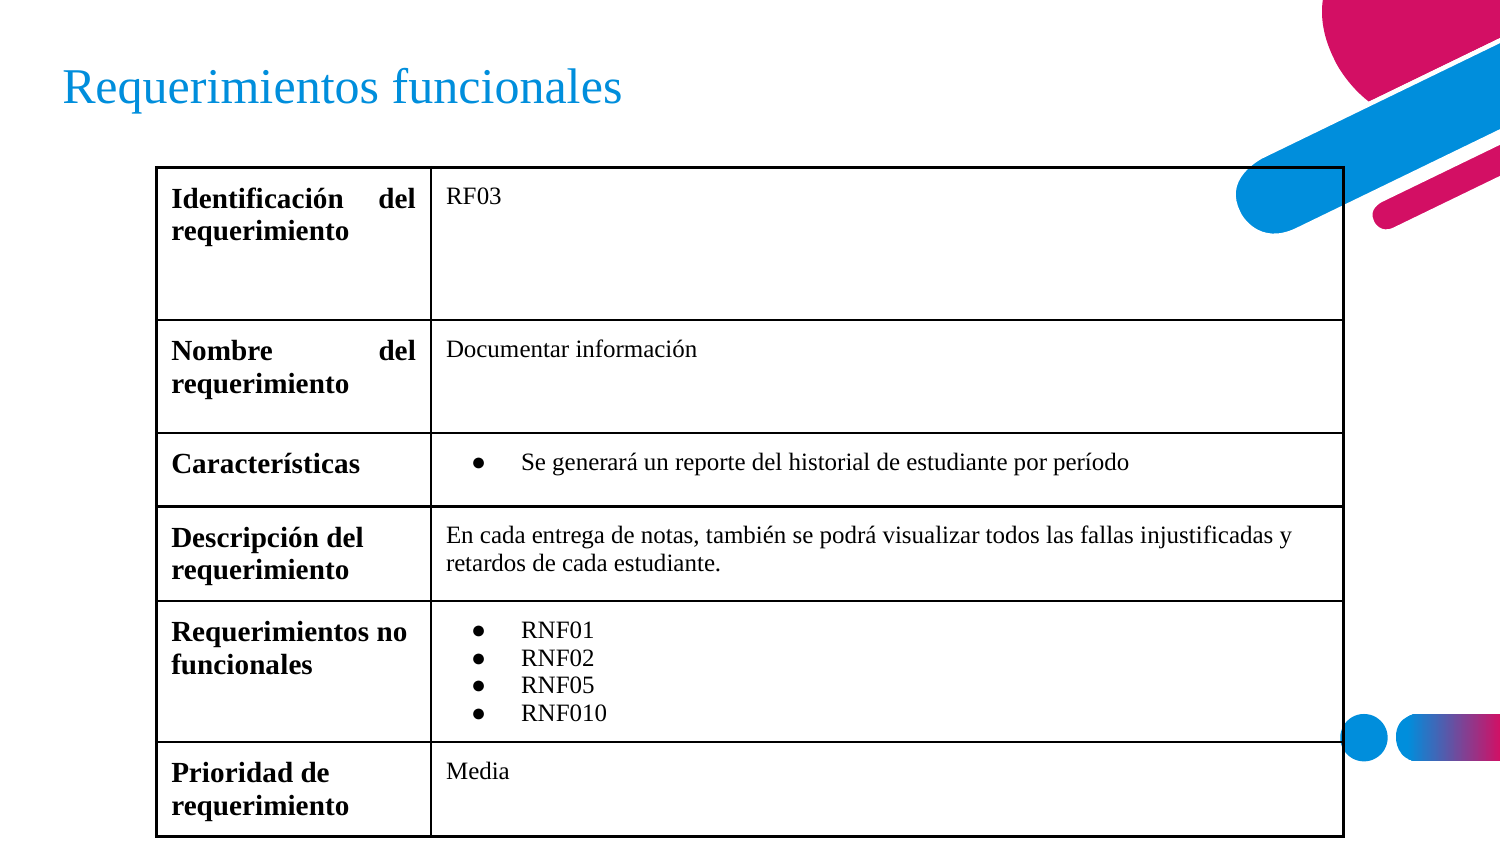

Requerimientos funcionales
| Identificación del requerimiento | RF03 |
| --- | --- |
| Nombre del requerimiento | Documentar información |
| Características | Se generará un reporte del historial de estudiante por período |
| Descripción del requerimiento | En cada entrega de notas, también se podrá visualizar todos las fallas injustificadas y retardos de cada estudiante. |
| Requerimientos no funcionales | RNF01 RNF02 RNF05 RNF010 |
| Prioridad de requerimiento | Media |